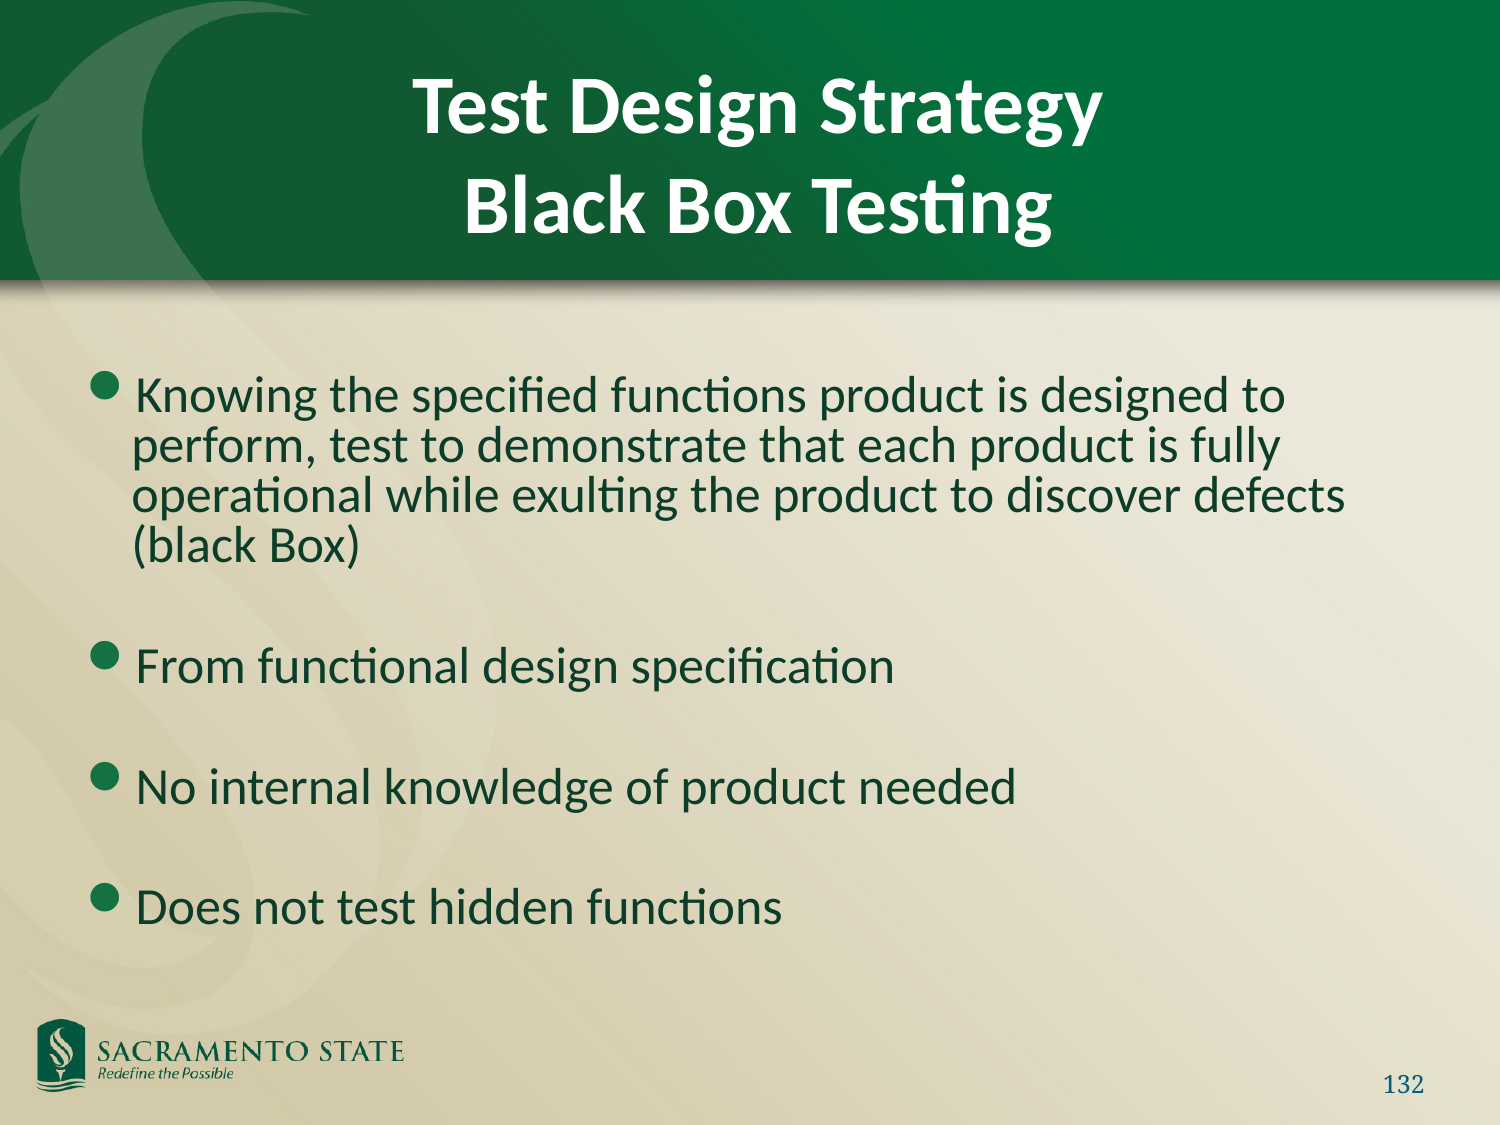

Test Design Strategy
Black Box Testing

Knowing the specified functions product is designed to perform, test to demonstrate that each product is fully operational while exulting the product to discover defects (black Box)

From functional design specification

No internal knowledge of product needed

Does not test hidden functions

132